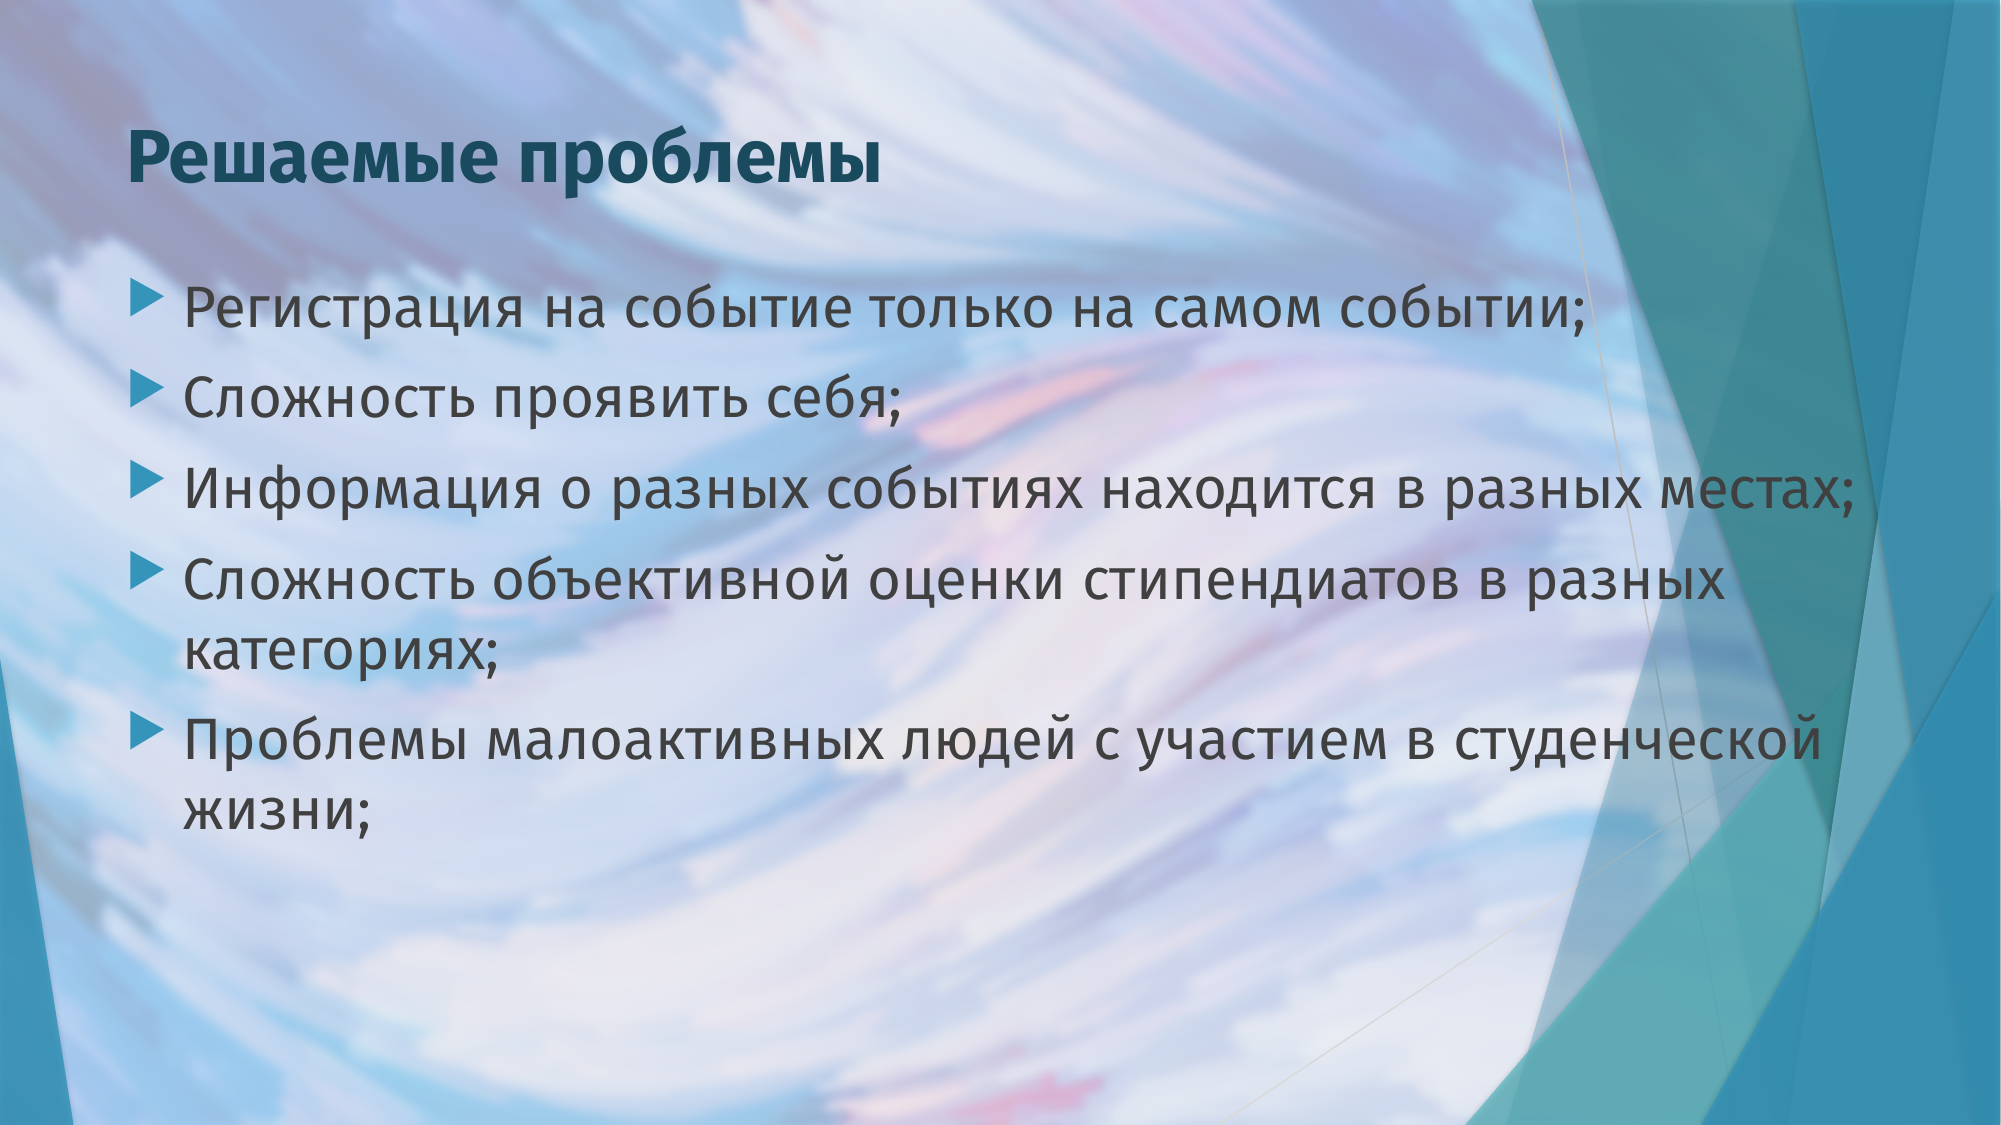

# Решаемые проблемы
Регистрация на событие только на самом событии;
Сложность проявить себя;
Информация о разных событиях находится в разных местах;
Сложность объективной оценки стипендиатов в разных категориях;
Проблемы малоактивных людей с участием в студенческой жизни;